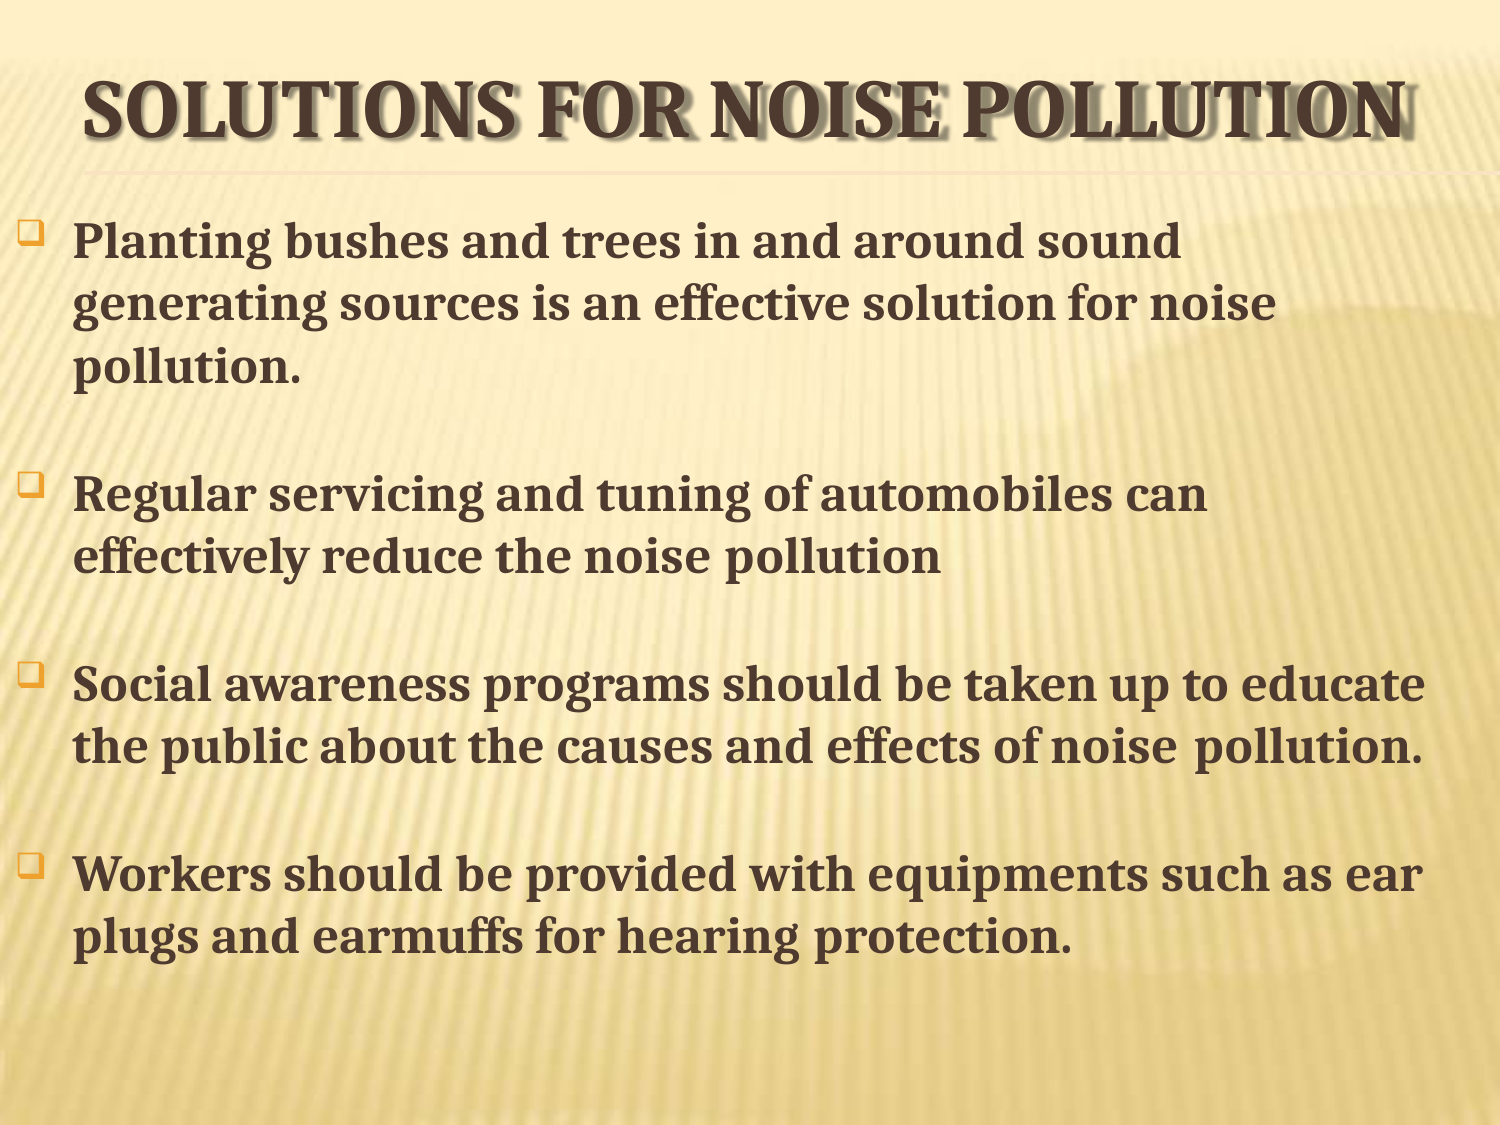

# SOLUTIONS FOR NOISE POLLUTION
Planting bushes and trees in and around sound  generating sources is an effective solution for noise  pollution.

Regular servicing and tuning of automobiles can  effectively reduce the noise pollution

Social awareness programs should be taken up to educate  the public about the causes and effects of noise pollution.

Workers should be provided with equipments such as ear  plugs and earmuffs for hearing protection.